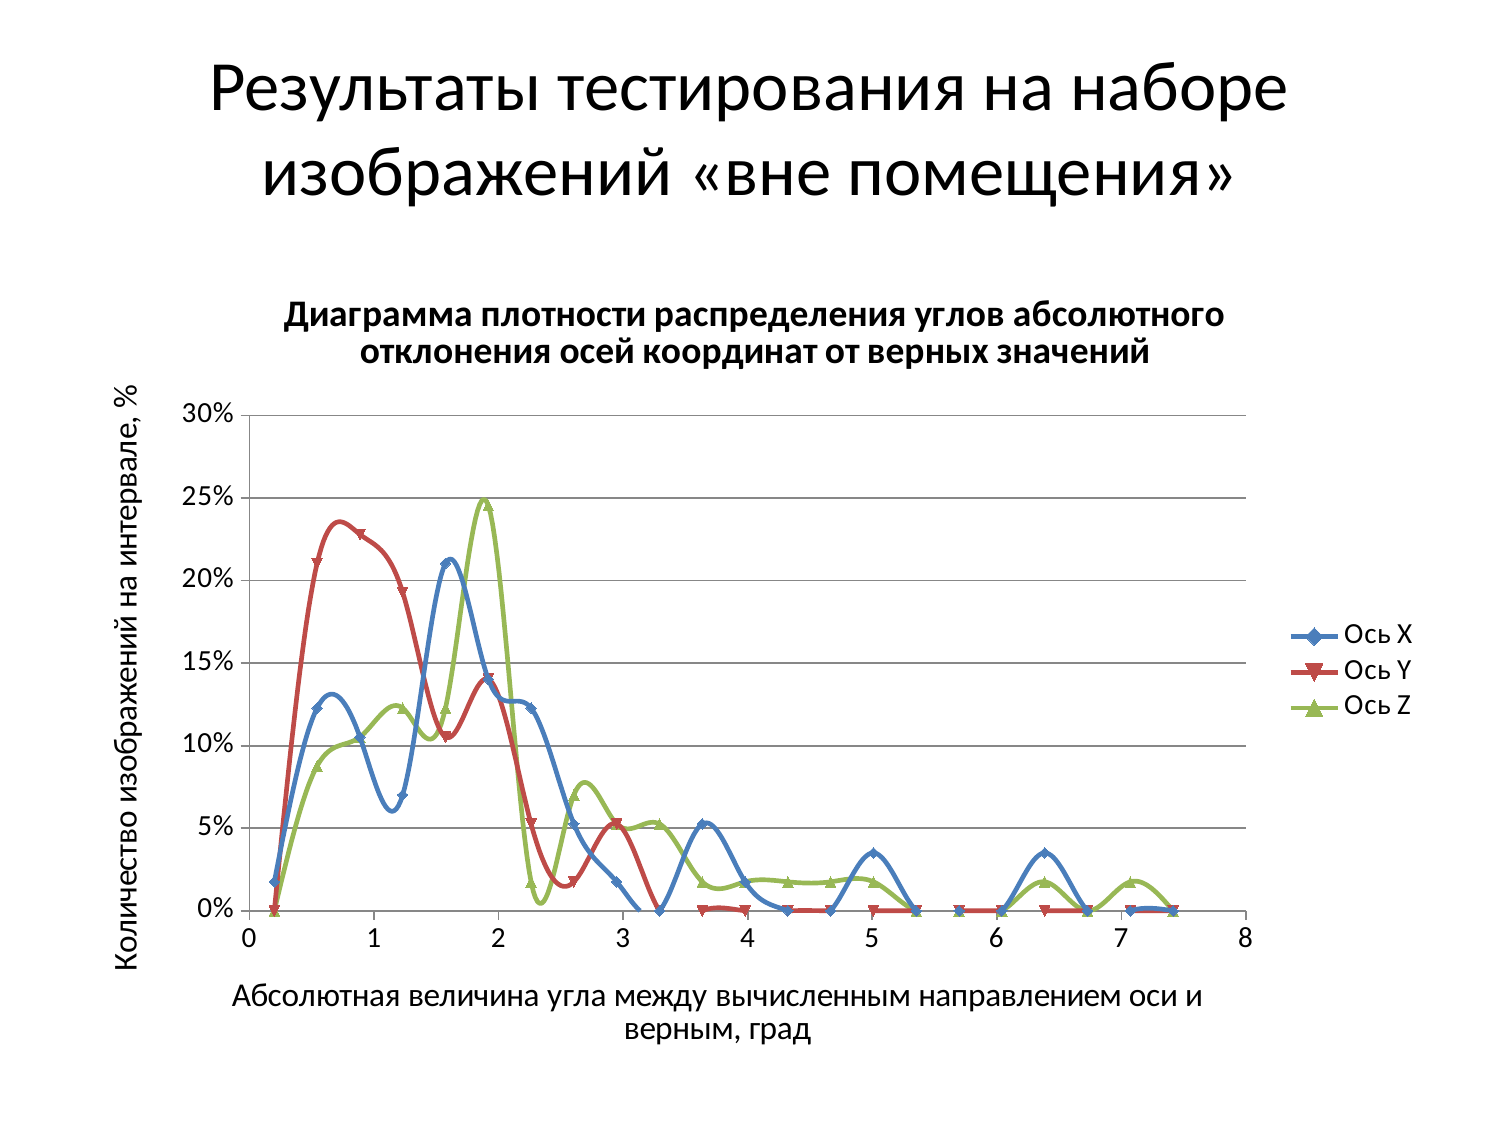

# Результаты тестирования на наборе изображений «вне помещения»

### Chart: Диаграмма плотности распределения углов абсолютного отклонения осей координат от верных значений

| Category | Ось X | Ось Y | Ось Z |
|---|---|---|---|